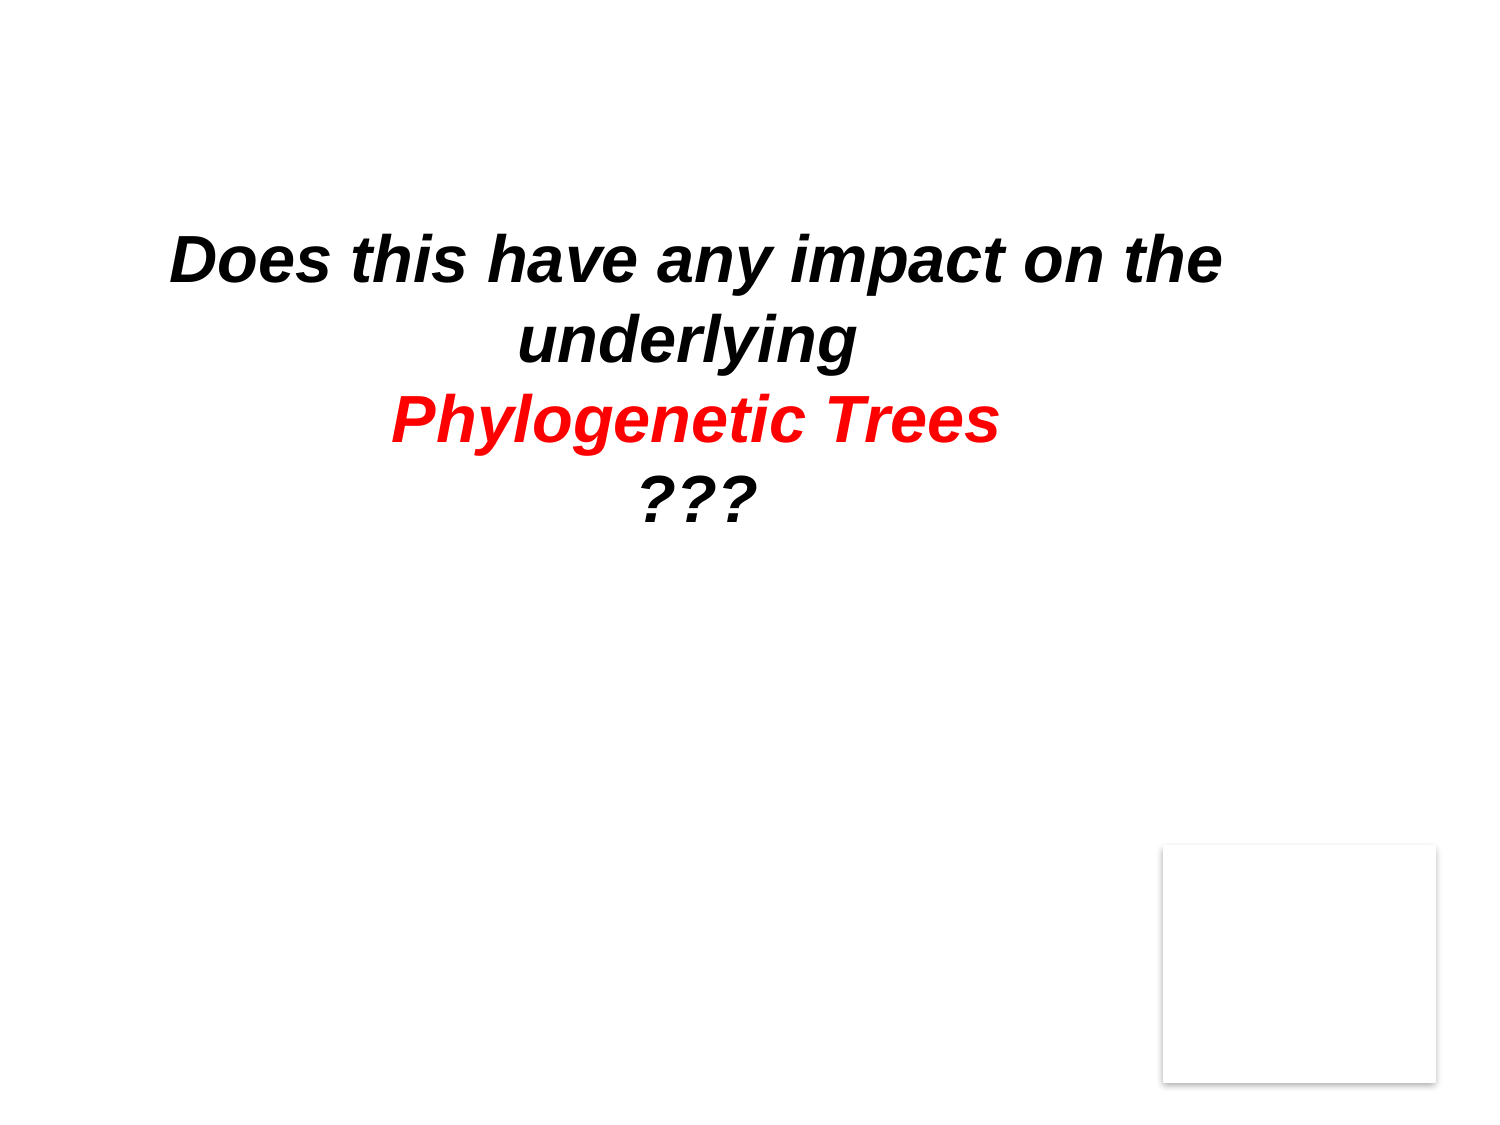

Does this have any impact on the underlying
Phylogenetic Trees
???